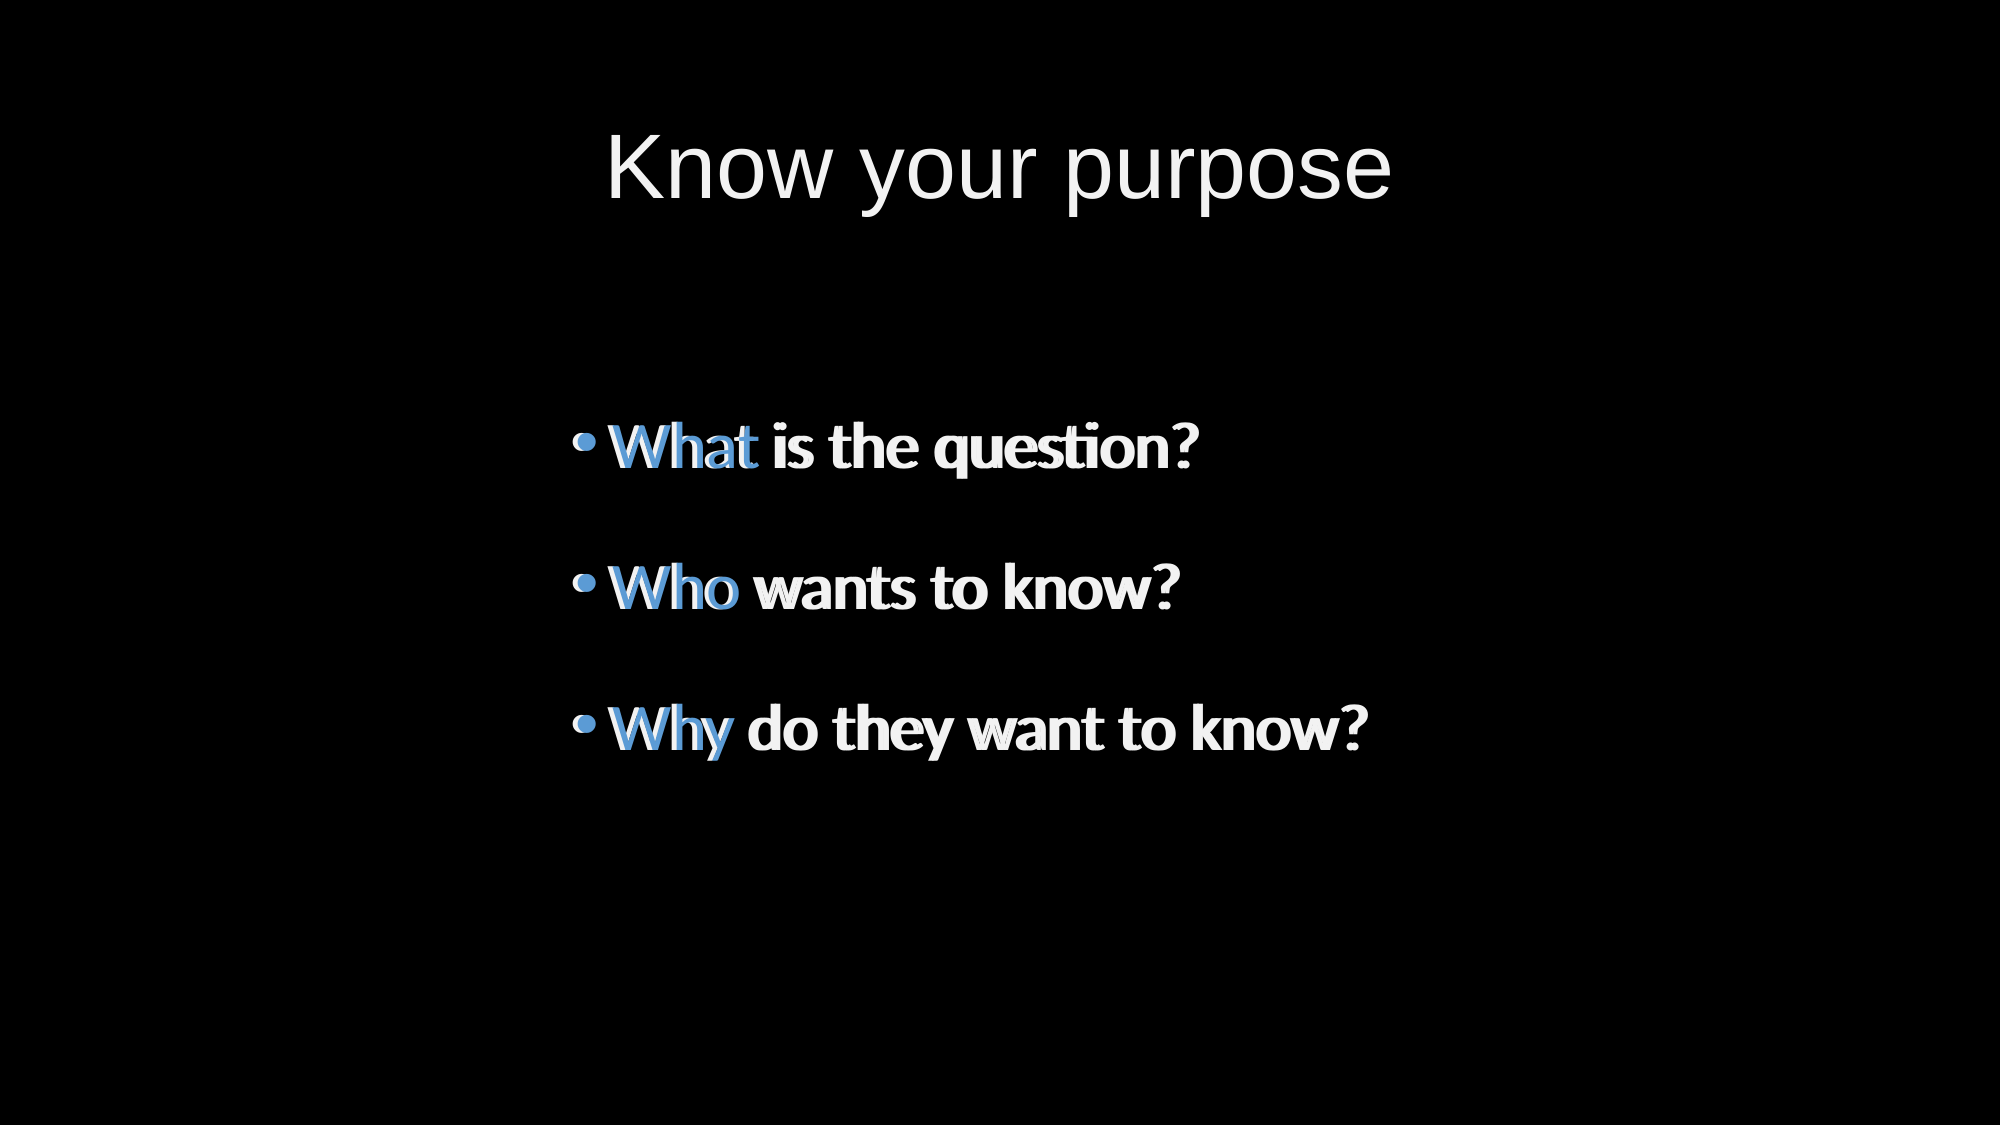

# Know your purpose
What is the question?
Who wants to know?
Why do they want to know?
What is the question?
Who wants to know?
Why do they want to know?